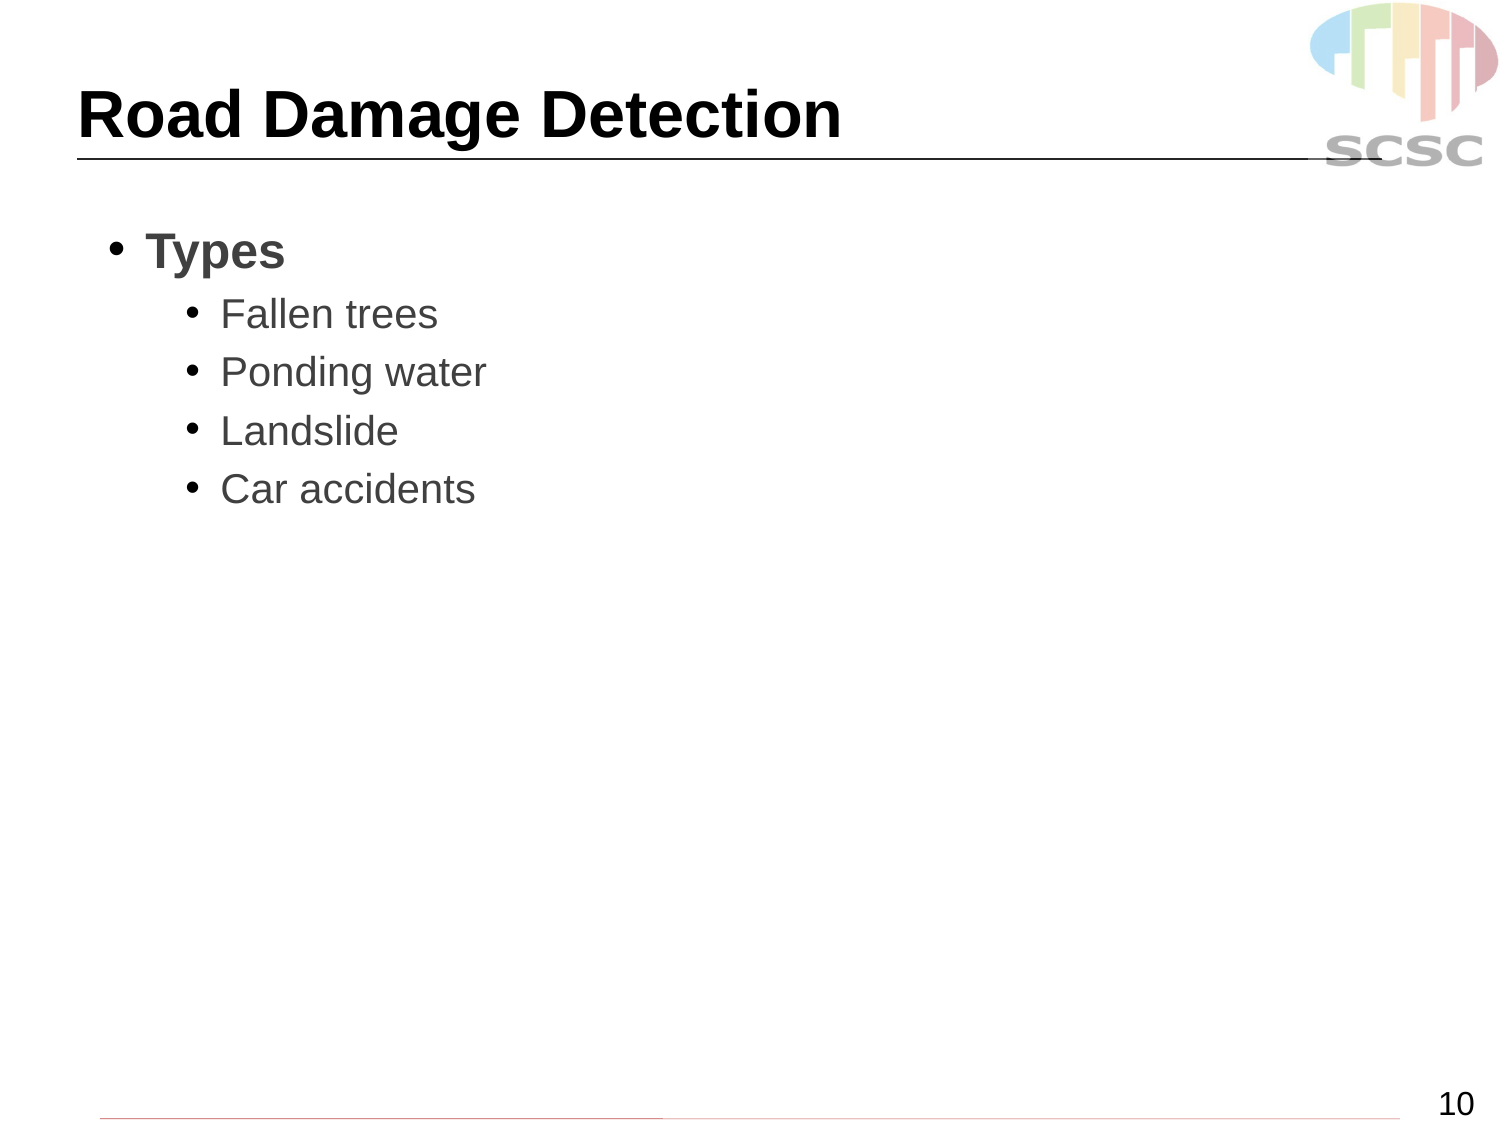

# Road Damage Detection
Types
Fallen trees
Ponding water
Landslide
Car accidents